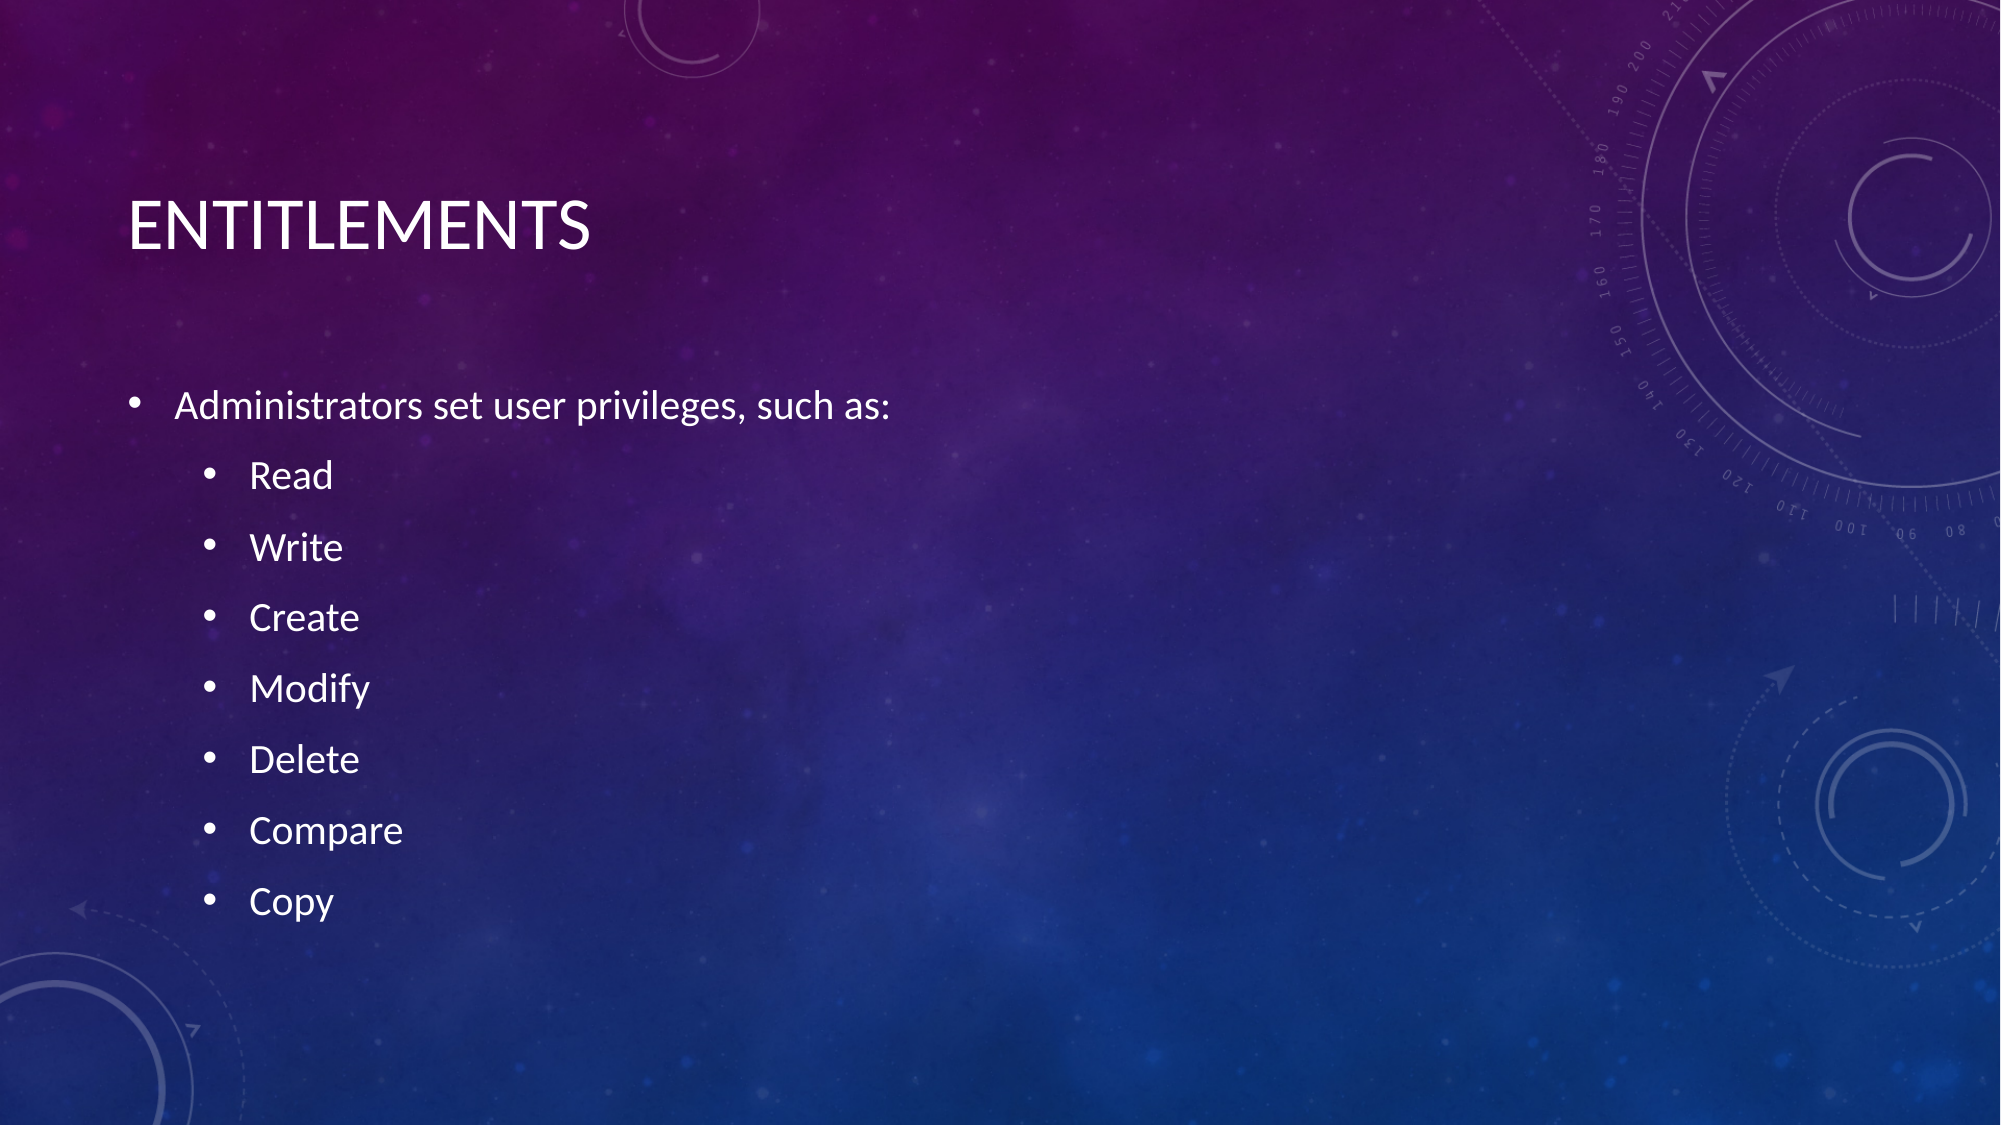

# Entitlements
Administrators set user privileges, such as:​
Read​
Write​
Create​
Modify​
Delete​
Compare​
Copy